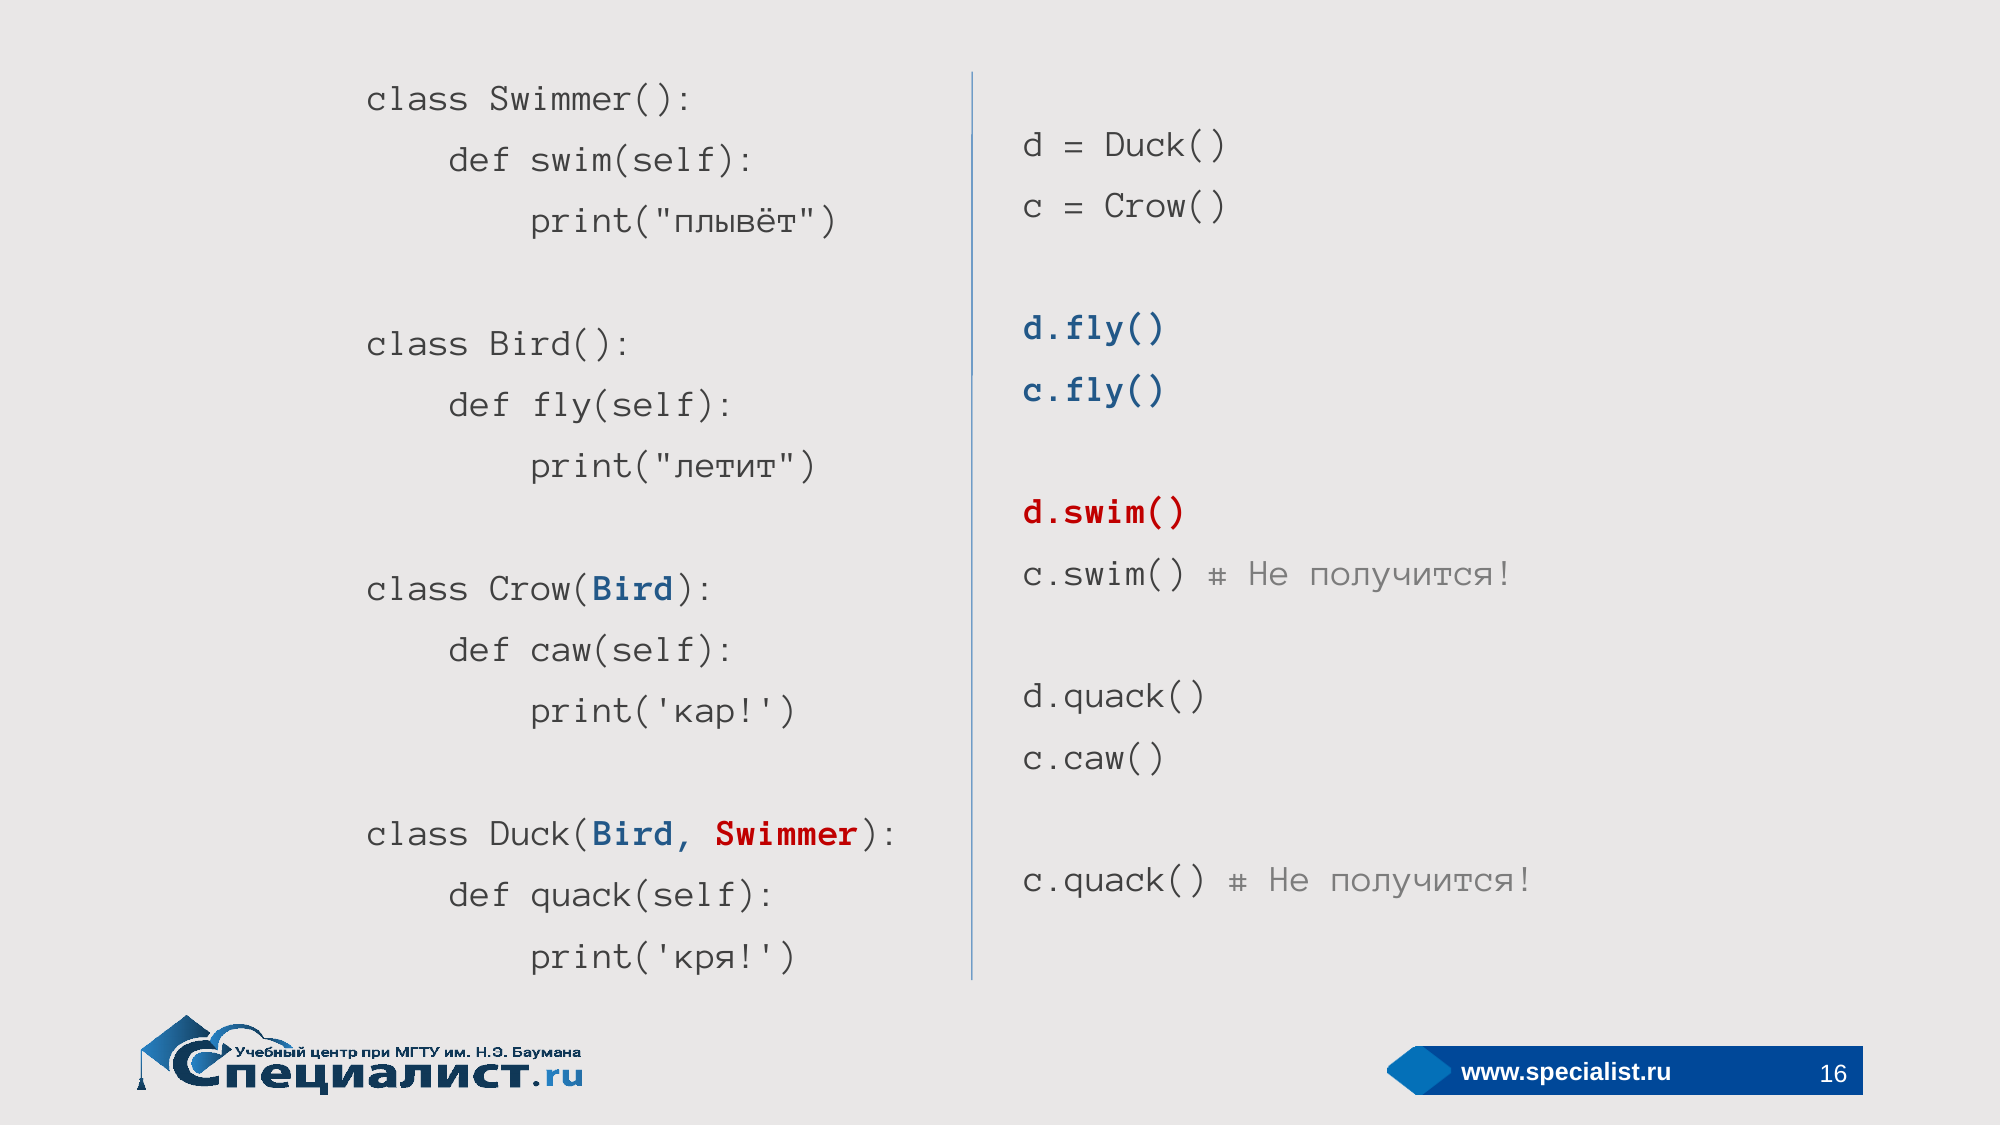

class Swimmer():
    def swim(self):
        print("плывёт")

class Bird():
    def fly(self):
        print("летит")

class Crow(Bird):
    def caw(self):
        print('кар!')

class Duck(Bird, Swimmer):
    def quack(self):
        print('кря!')
d = Duck()
c = Crow()

d.fly()
c.fly()

d.swim()
c.swim() # Не получится!

d.quack()
c.caw()

c.quack() # Не получится!
16